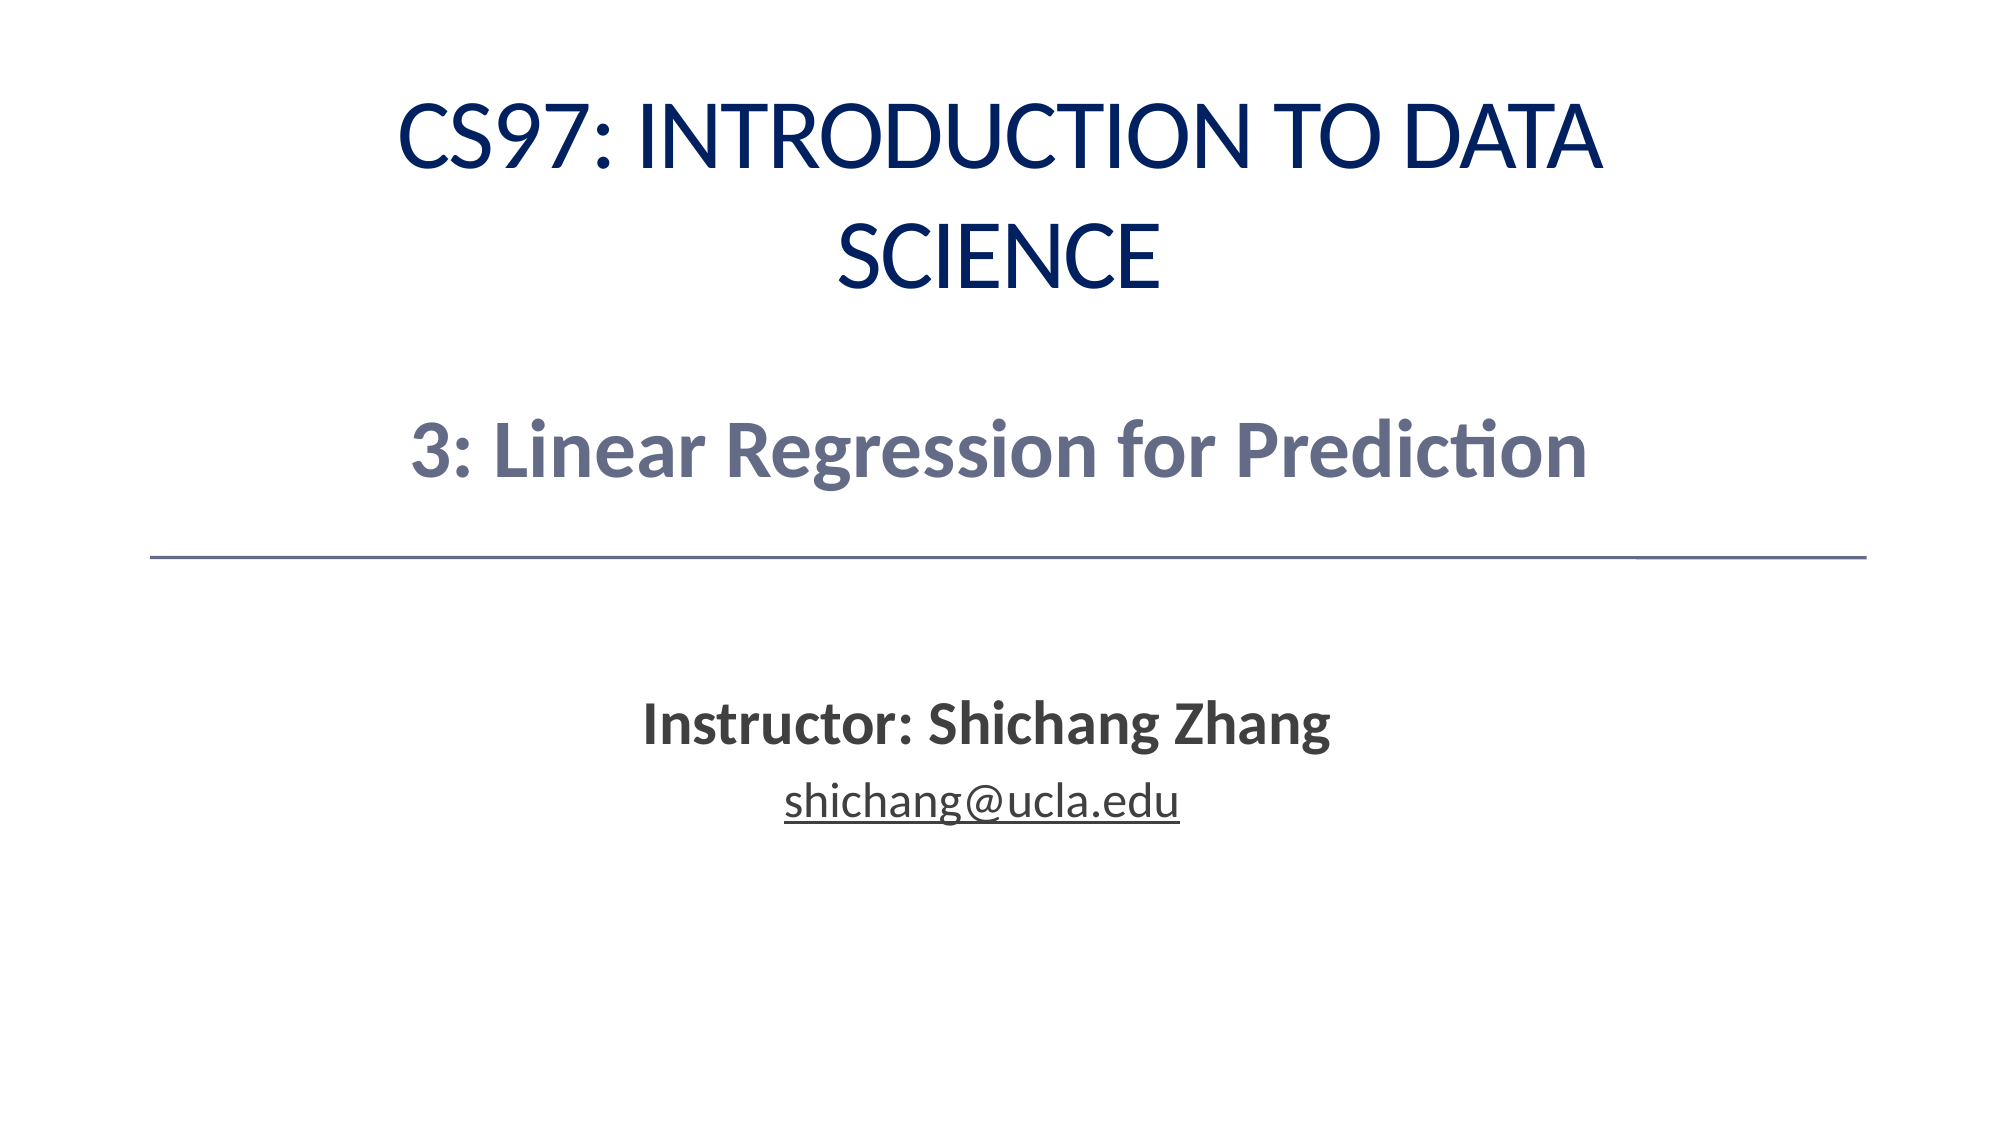

# CS97: INTRODUCTION TO DATA SCIENCE
3: Linear Regression for Prediction

Instructor: Shichang Zhang
shichang@ucla.edu